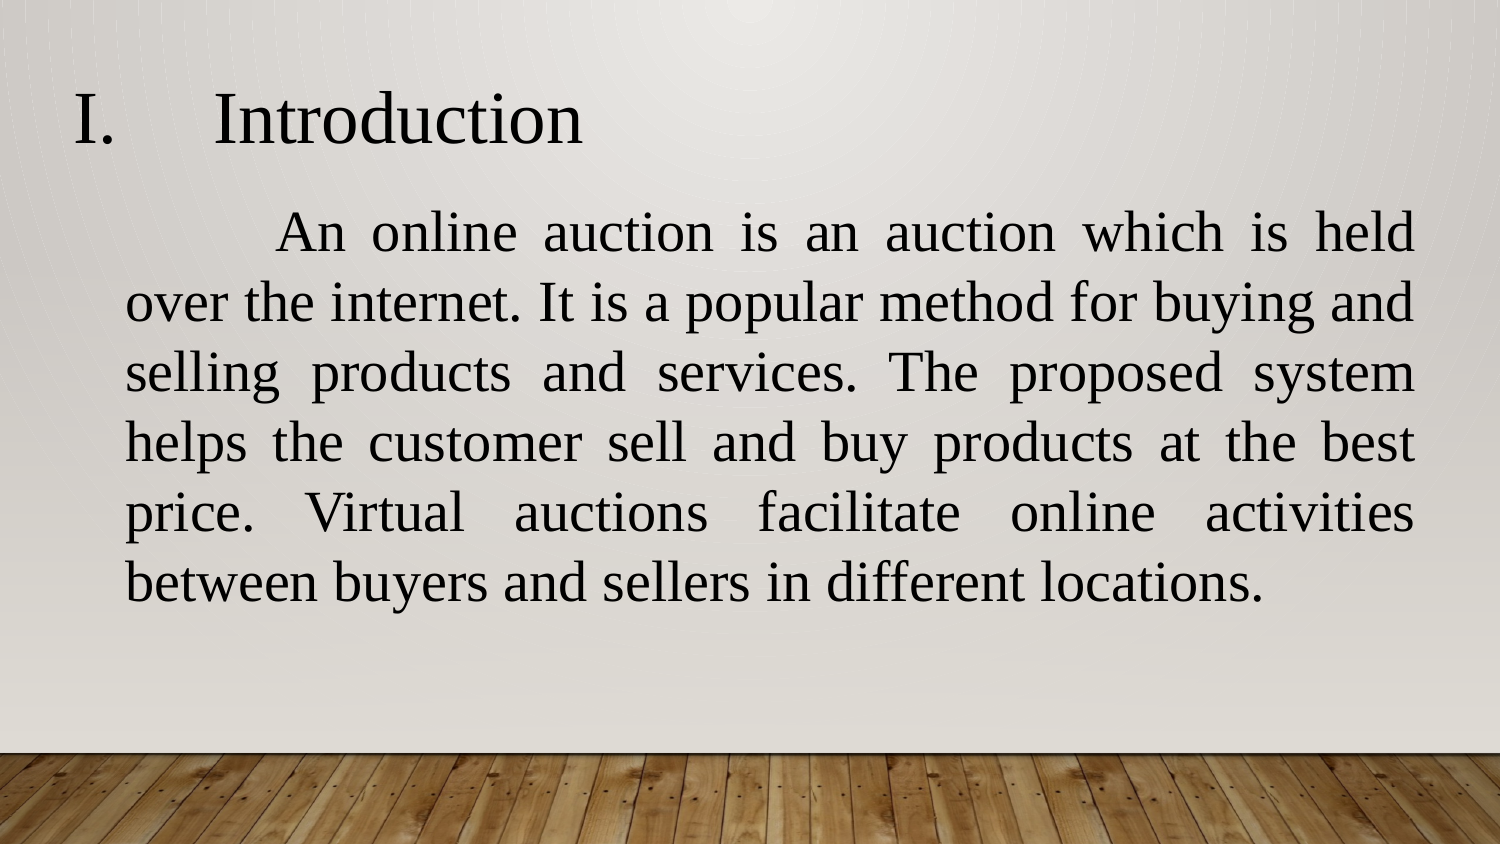

Introduction
	An online auction is an auction which is held over the internet. It is a popular method for buying and selling products and services. The proposed system helps the customer sell and buy products at the best price. Virtual auctions facilitate online activities between buyers and sellers in different locations.